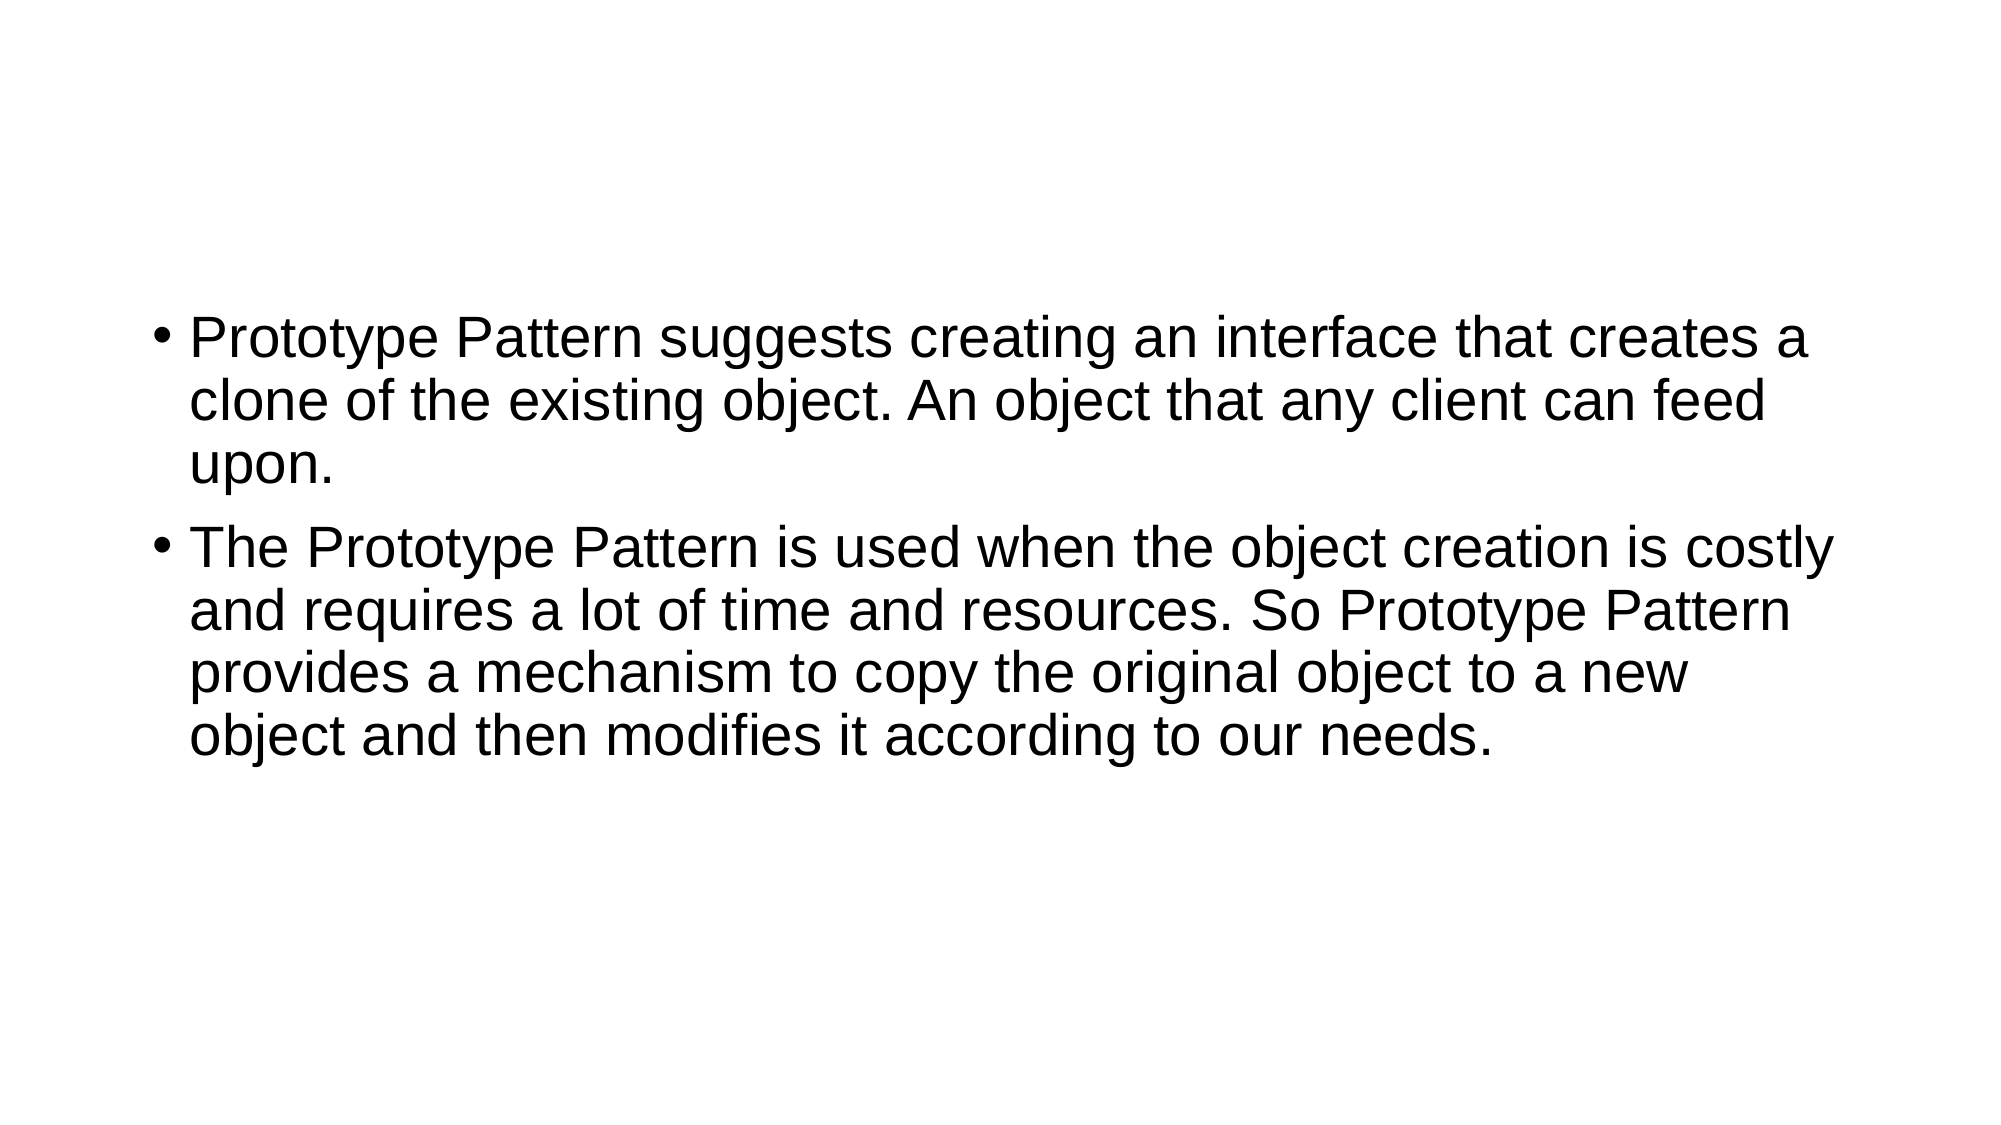

#
Prototype Pattern suggests creating an interface that creates a clone of the existing object. An object that any client can feed upon.
The Prototype Pattern is used when the object creation is costly and requires a lot of time and resources. So Prototype Pattern provides a mechanism to copy the original object to a new object and then modifies it according to our needs.